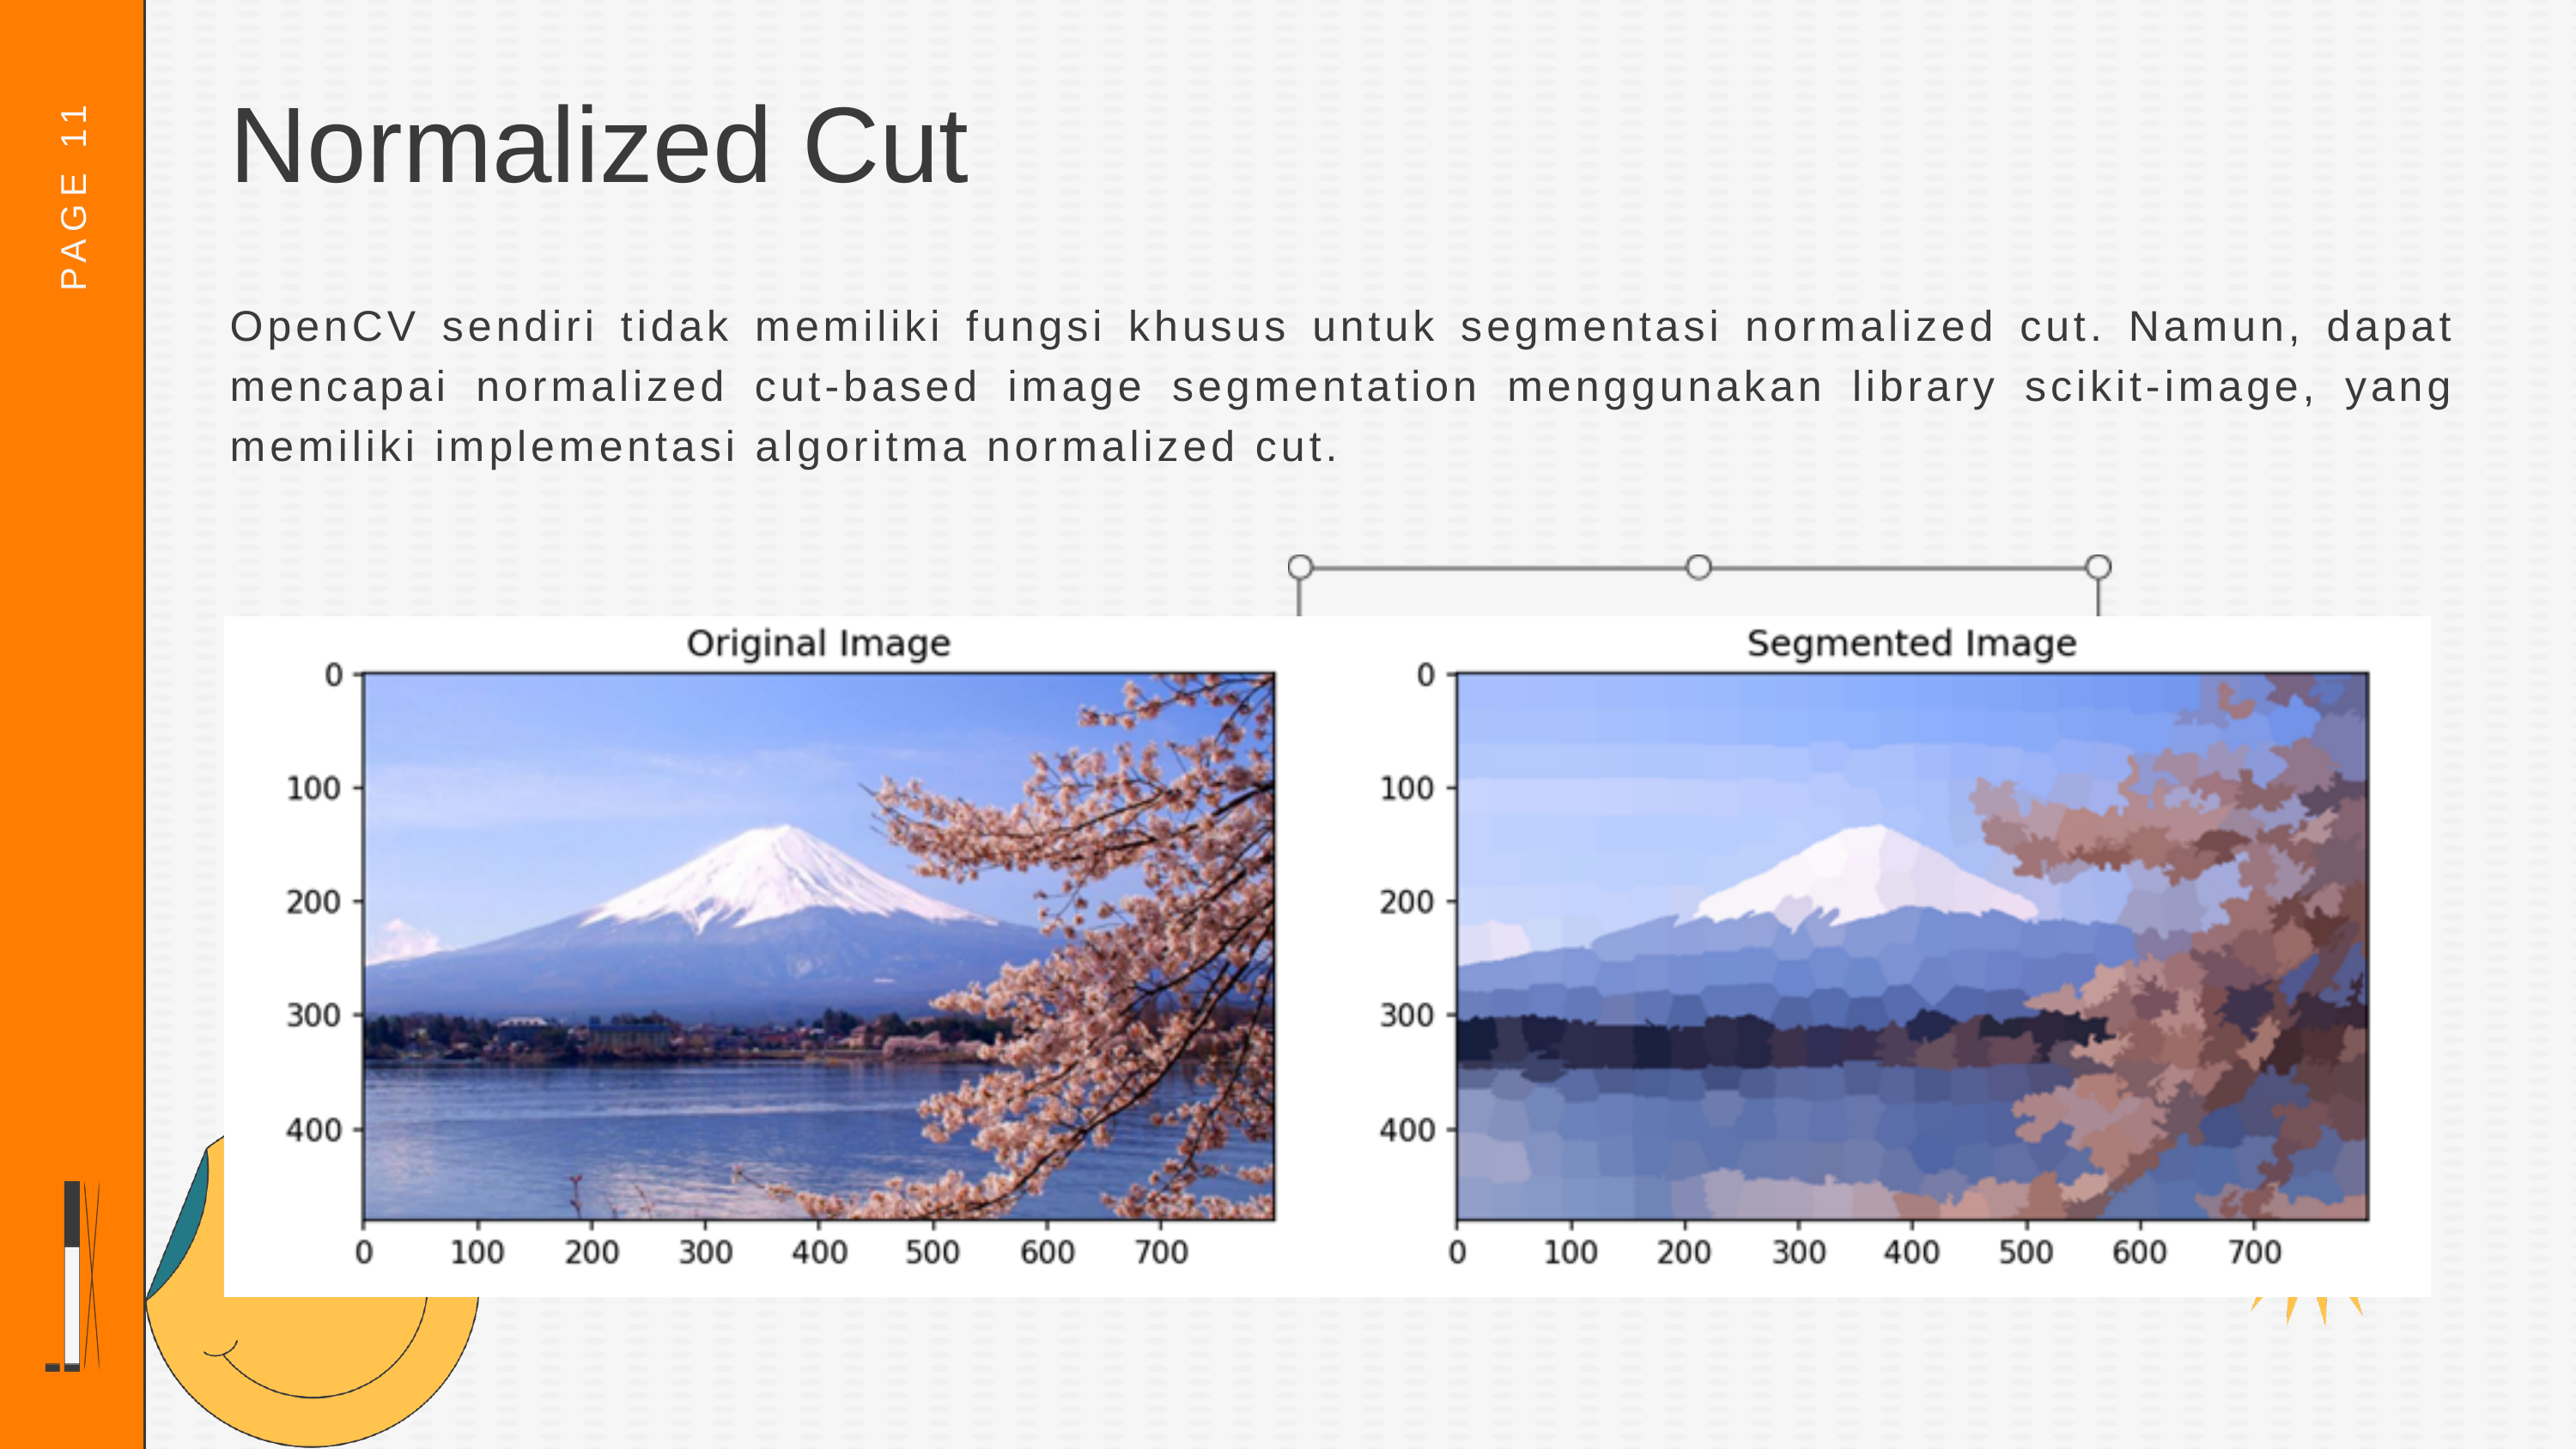

Normalized Cut
PAGE 11
OpenCV sendiri tidak memiliki fungsi khusus untuk segmentasi normalized cut. Namun, dapat mencapai normalized cut-based image segmentation menggunakan library scikit-image, yang memiliki implementasi algoritma normalized cut.